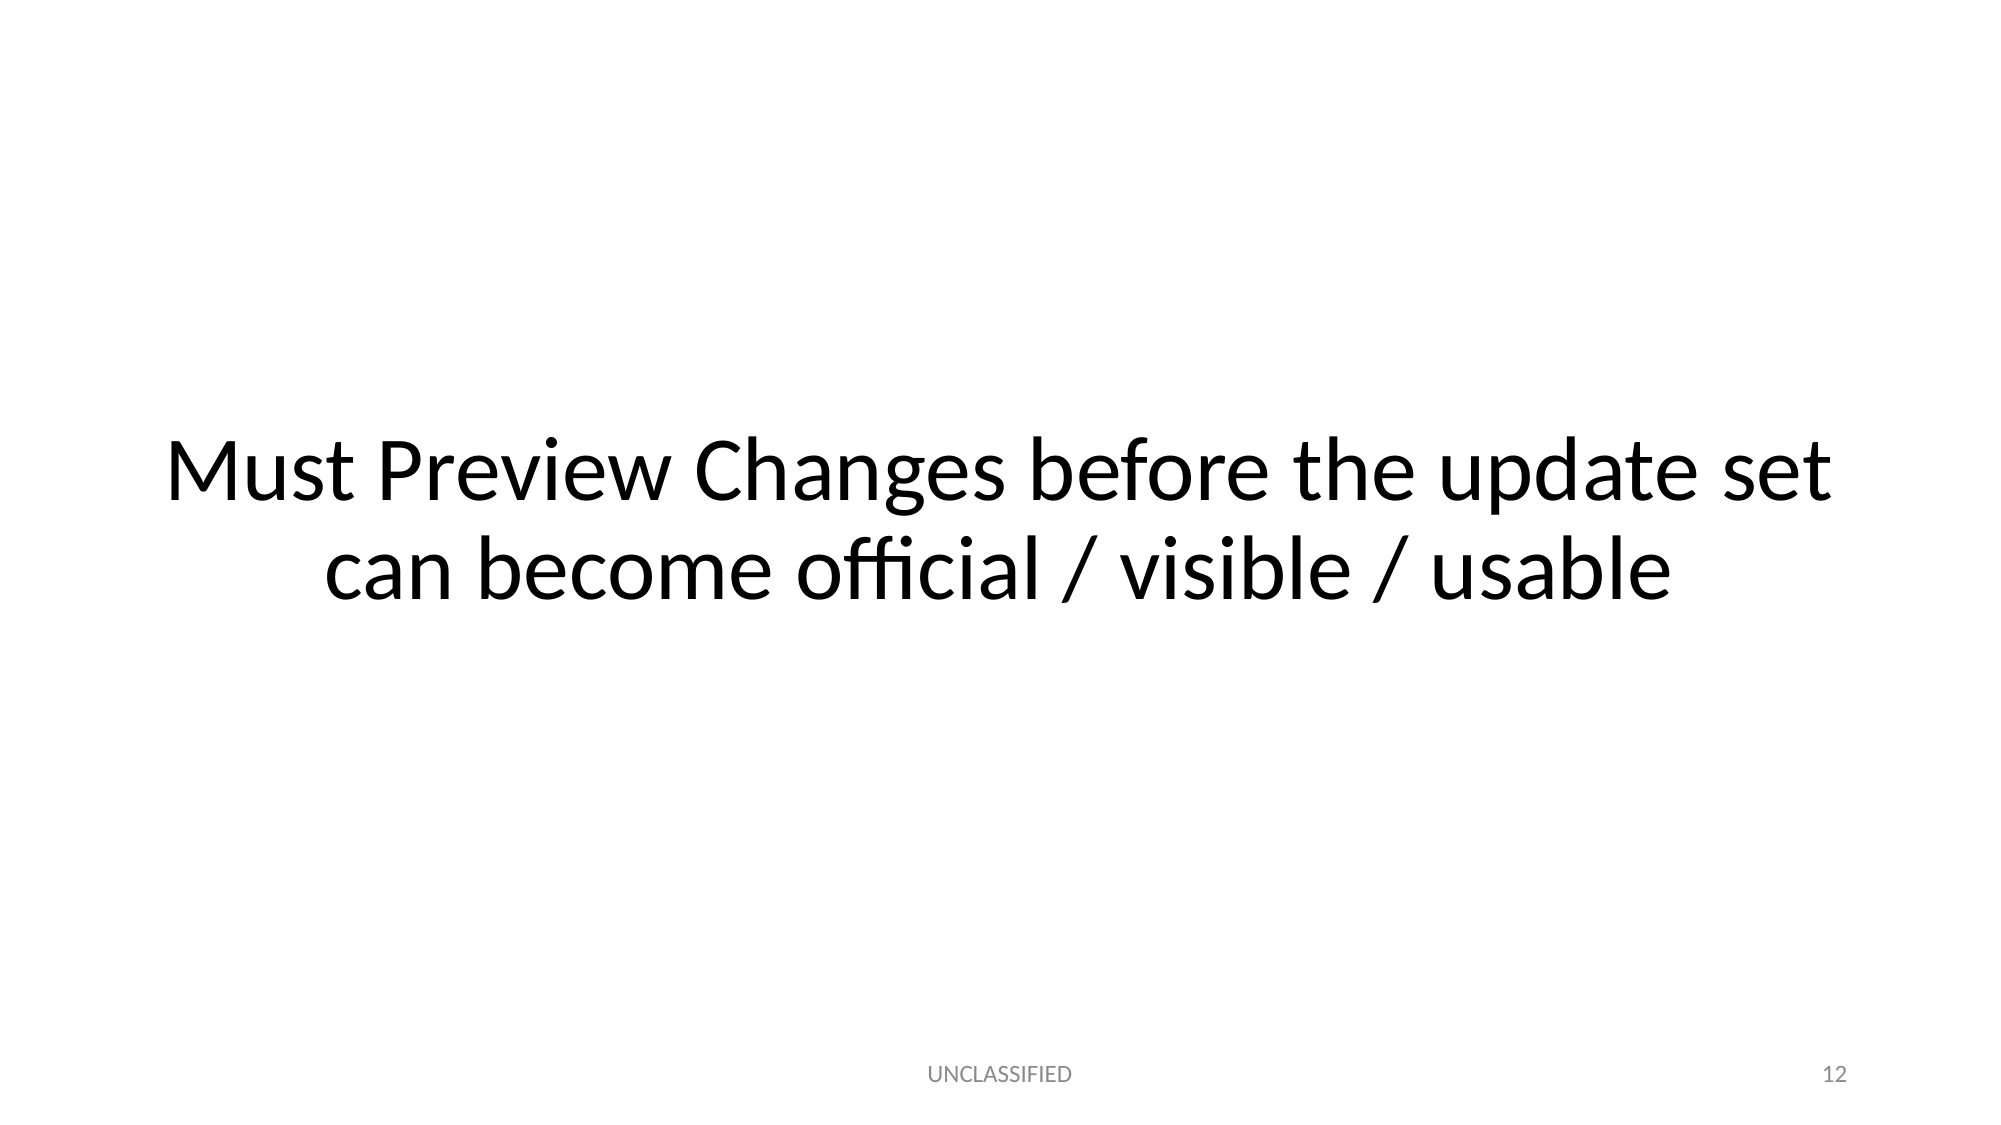

# Must Preview Changes before the update set can become official / visible / usable
UNCLASSIFIED
12